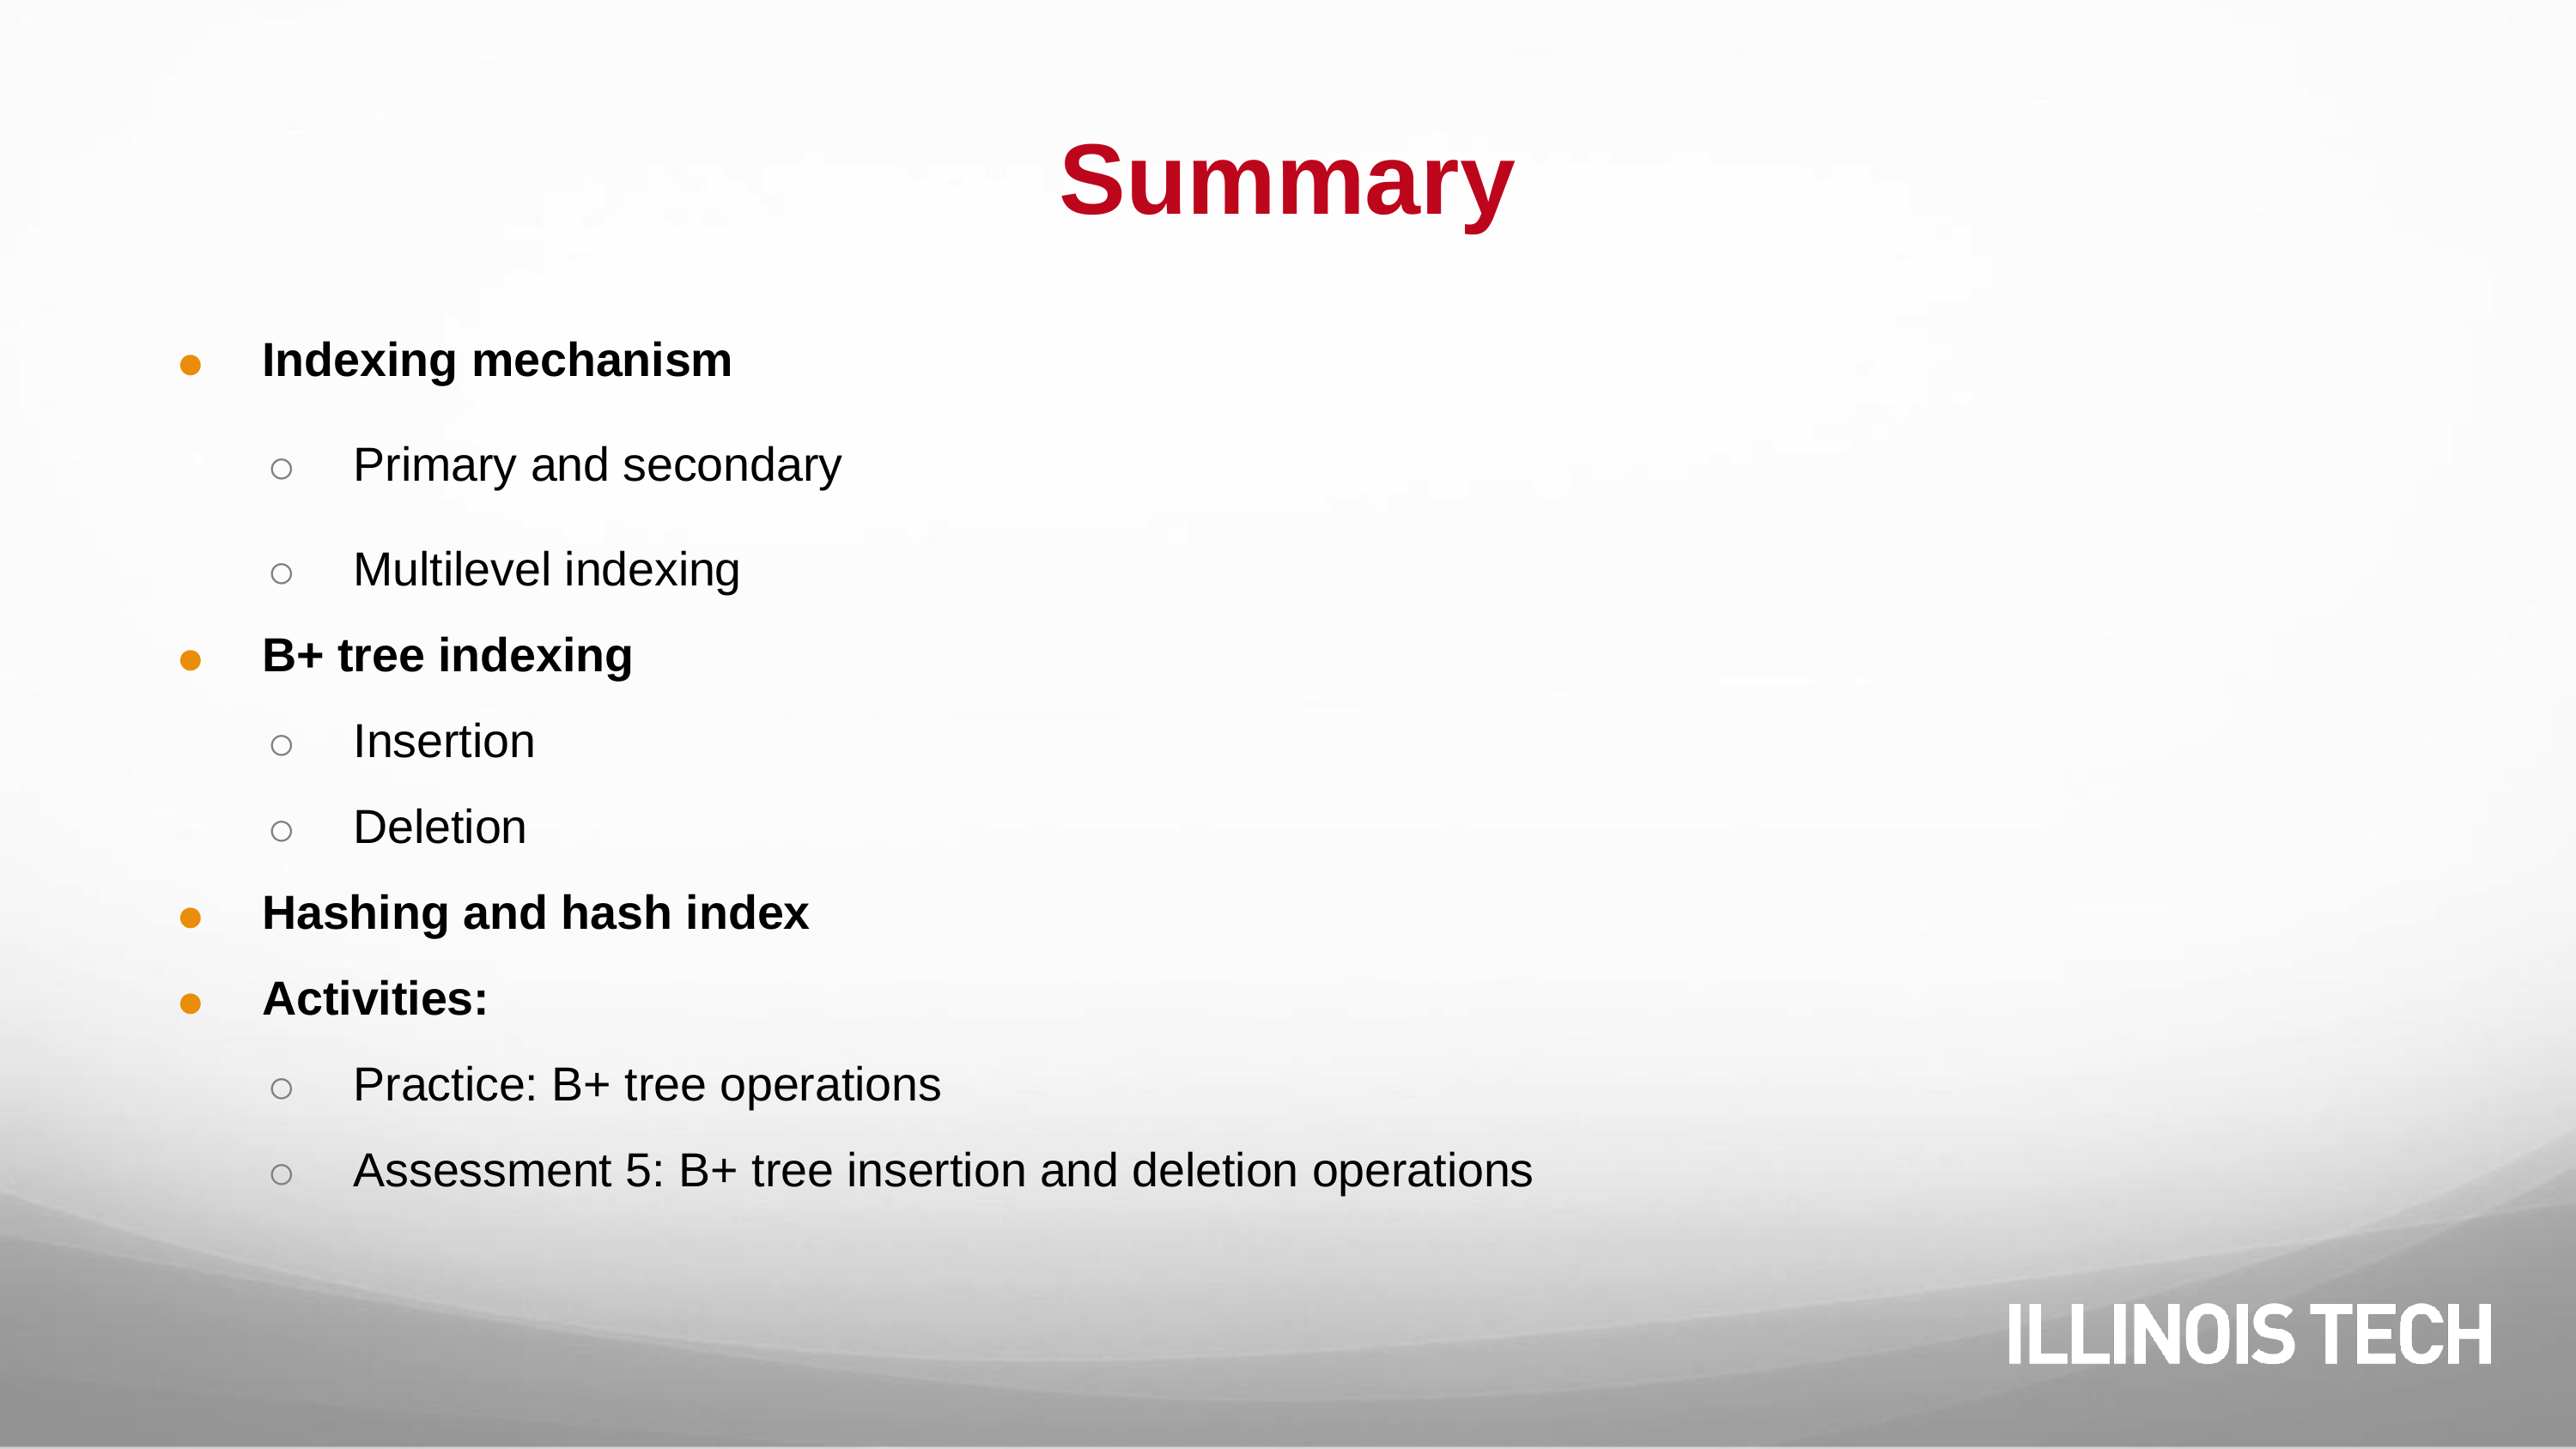

# Summary
Indexing mechanism
Primary and secondary
Multilevel indexing
B+ tree indexing
Insertion
Deletion
Hashing and hash index
Activities:
Practice: B+ tree operations
Assessment 5: B+ tree insertion and deletion operations